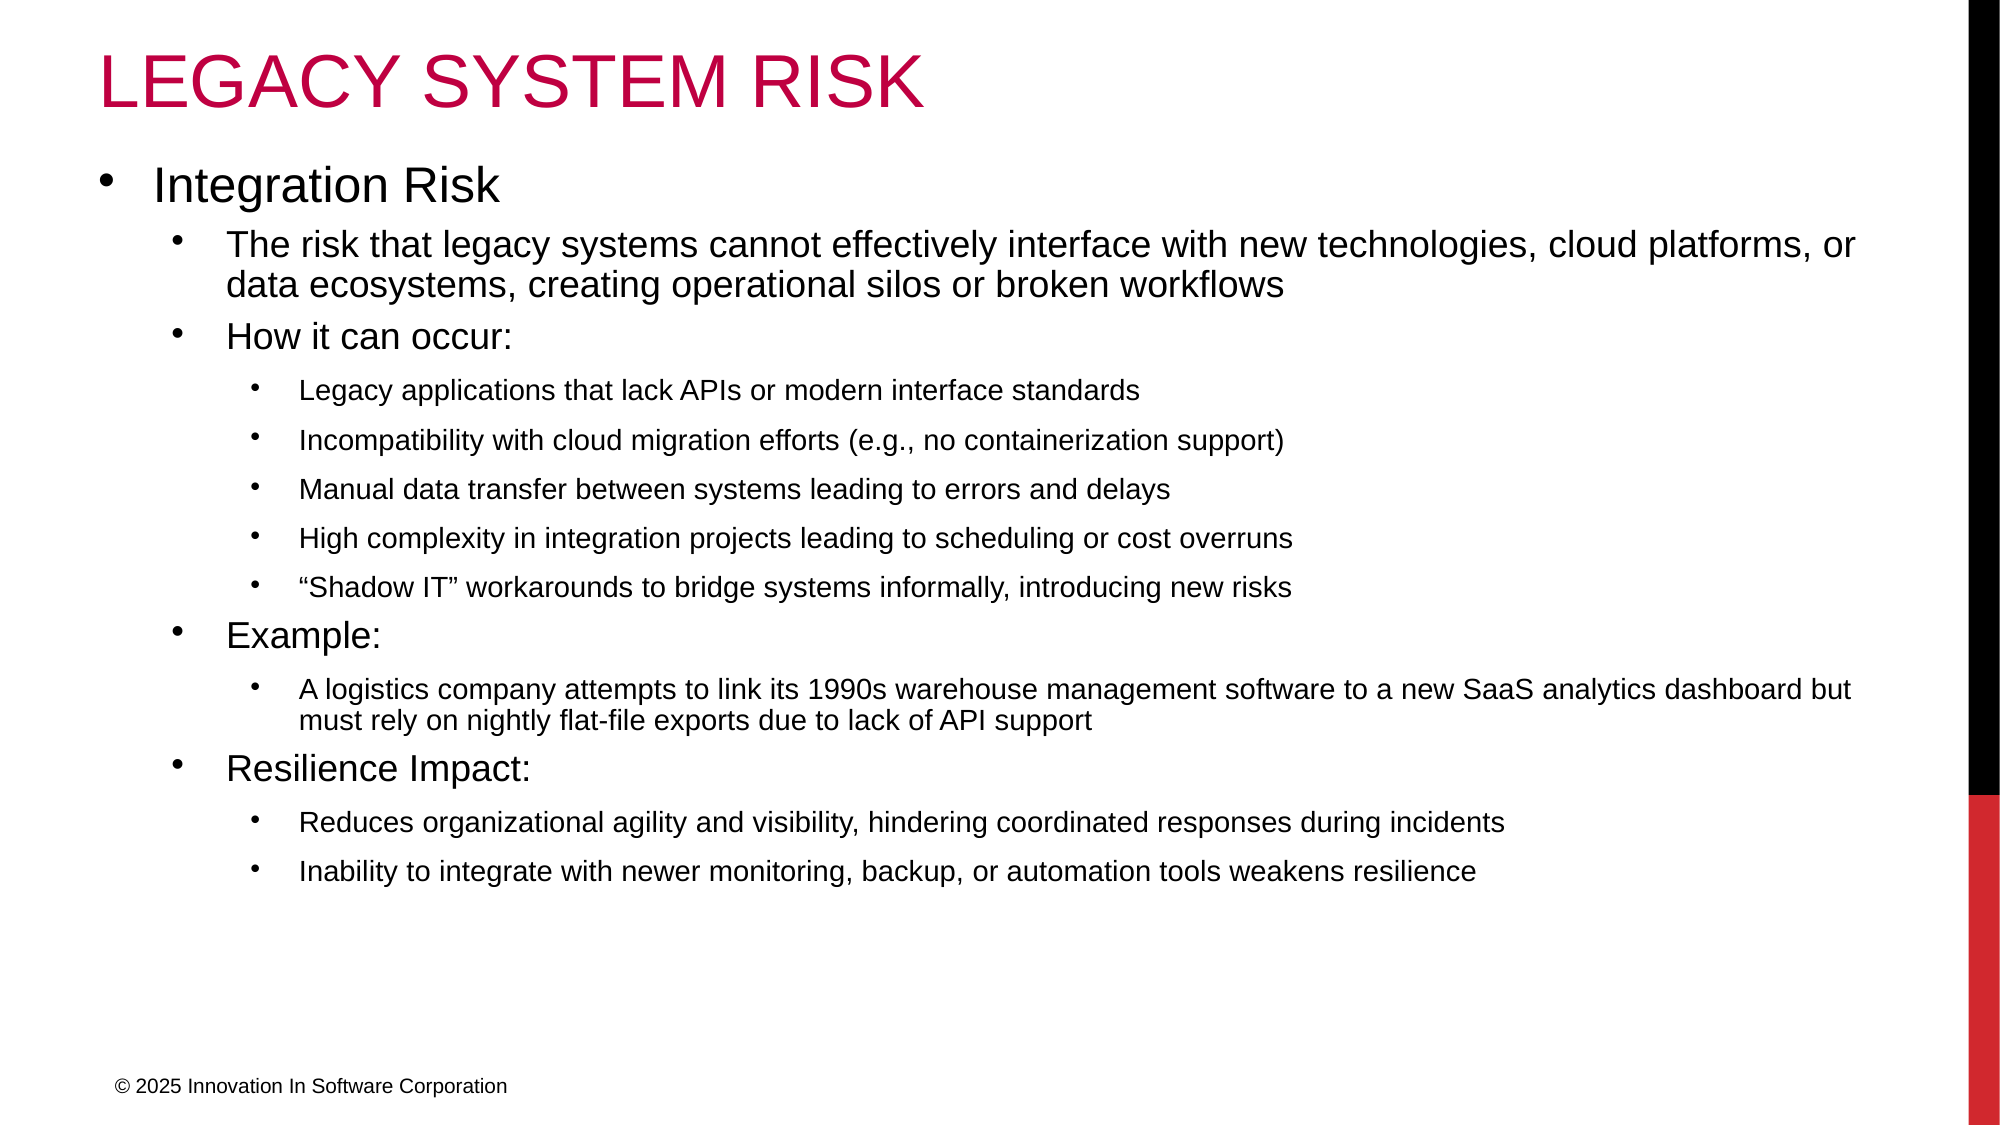

# Legacy system risk
Integration Risk
The risk that legacy systems cannot effectively interface with new technologies, cloud platforms, or data ecosystems, creating operational silos or broken workflows
How it can occur:
Legacy applications that lack APIs or modern interface standards
Incompatibility with cloud migration efforts (e.g., no containerization support)
Manual data transfer between systems leading to errors and delays
High complexity in integration projects leading to scheduling or cost overruns
“Shadow IT” workarounds to bridge systems informally, introducing new risks
Example:
A logistics company attempts to link its 1990s warehouse management software to a new SaaS analytics dashboard but must rely on nightly flat-file exports due to lack of API support
Resilience Impact:
Reduces organizational agility and visibility, hindering coordinated responses during incidents
Inability to integrate with newer monitoring, backup, or automation tools weakens resilience
© 2025 Innovation In Software Corporation